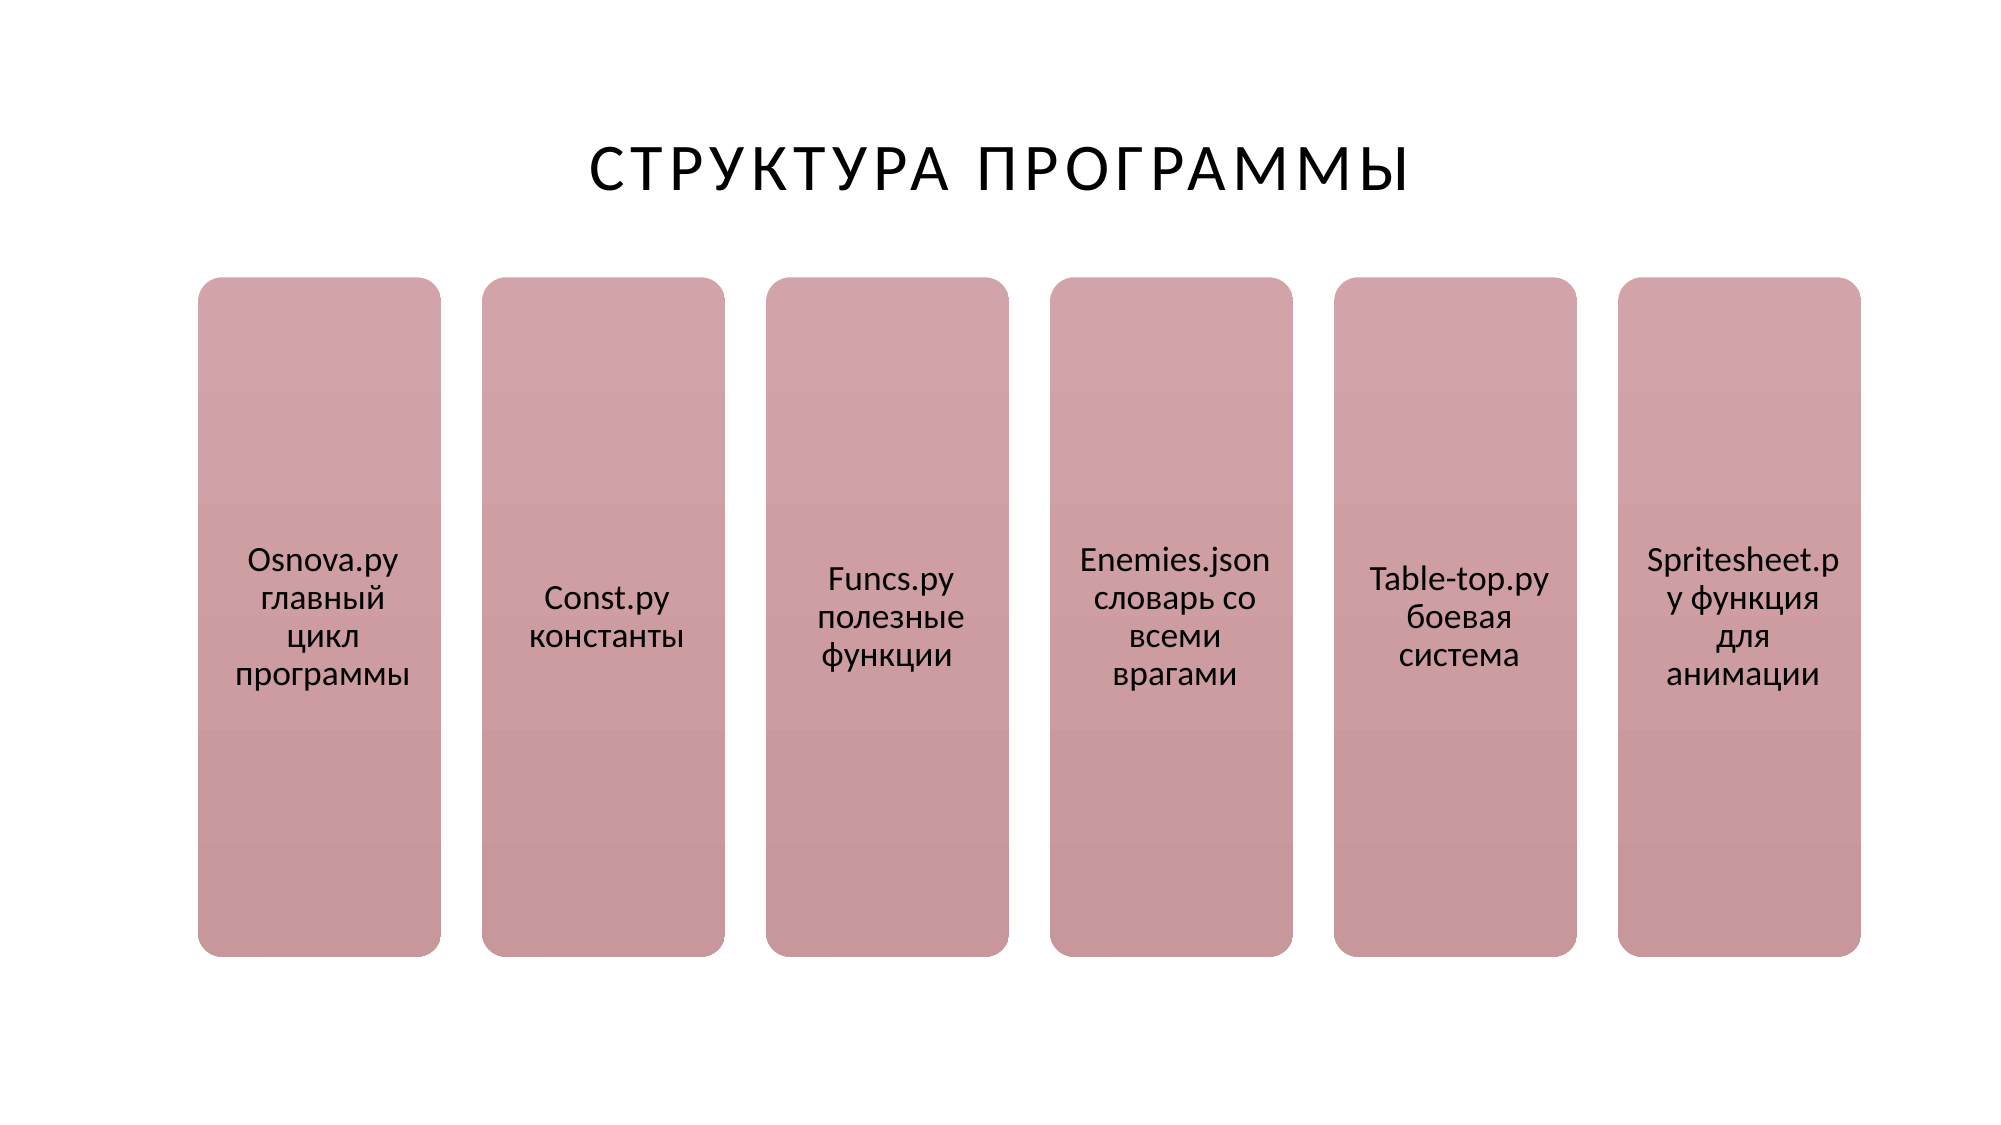

# Структура программы
Osnova.py главный цикл программы
Const.py константы
Funcs.py полезные функции
Enemies.json словарь со всеми врагами
Table-top.py боевая система
Spritesheet.py функция для анимации